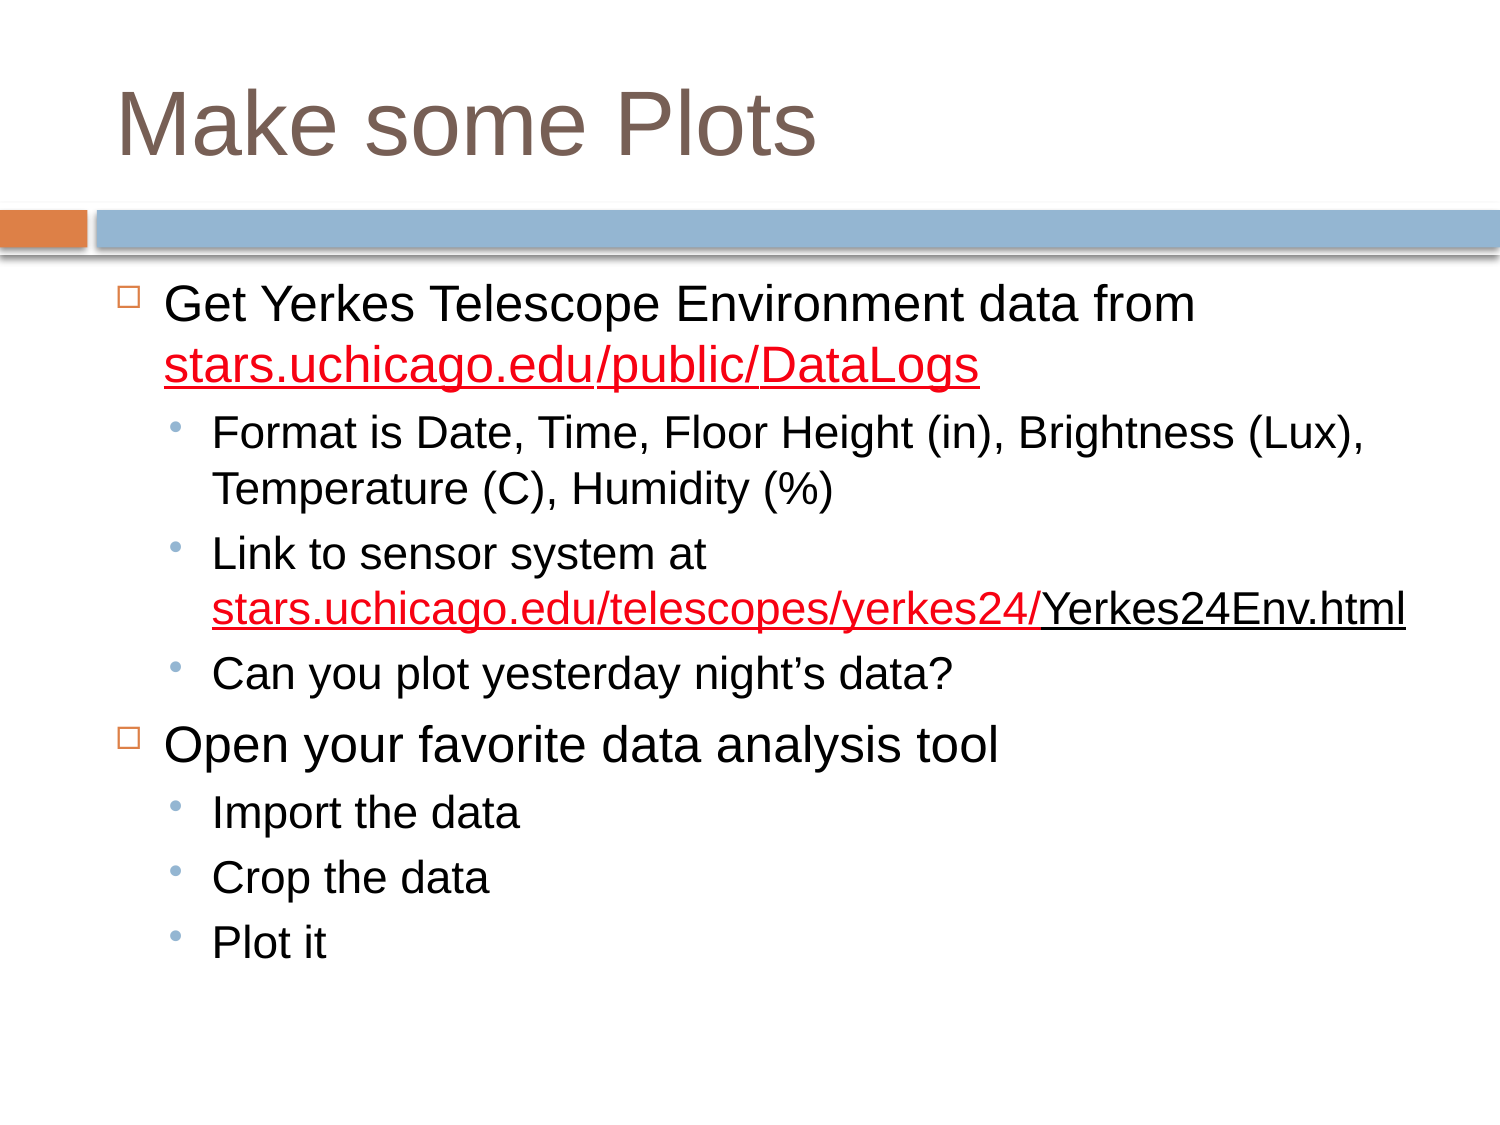

# Make some Plots
Get Yerkes Telescope Environment data from
stars.uchicago.edu/public/DataLogs
Format is Date, Time, Floor Height (in), Brightness (Lux), Temperature (C), Humidity (%)
Link to sensor system at
stars.uchicago.edu/telescopes/yerkes24/Yerkes24Env.html
Can you plot yesterday night’s data?
Open your favorite data analysis tool
Import the data
Crop the data
Plot it